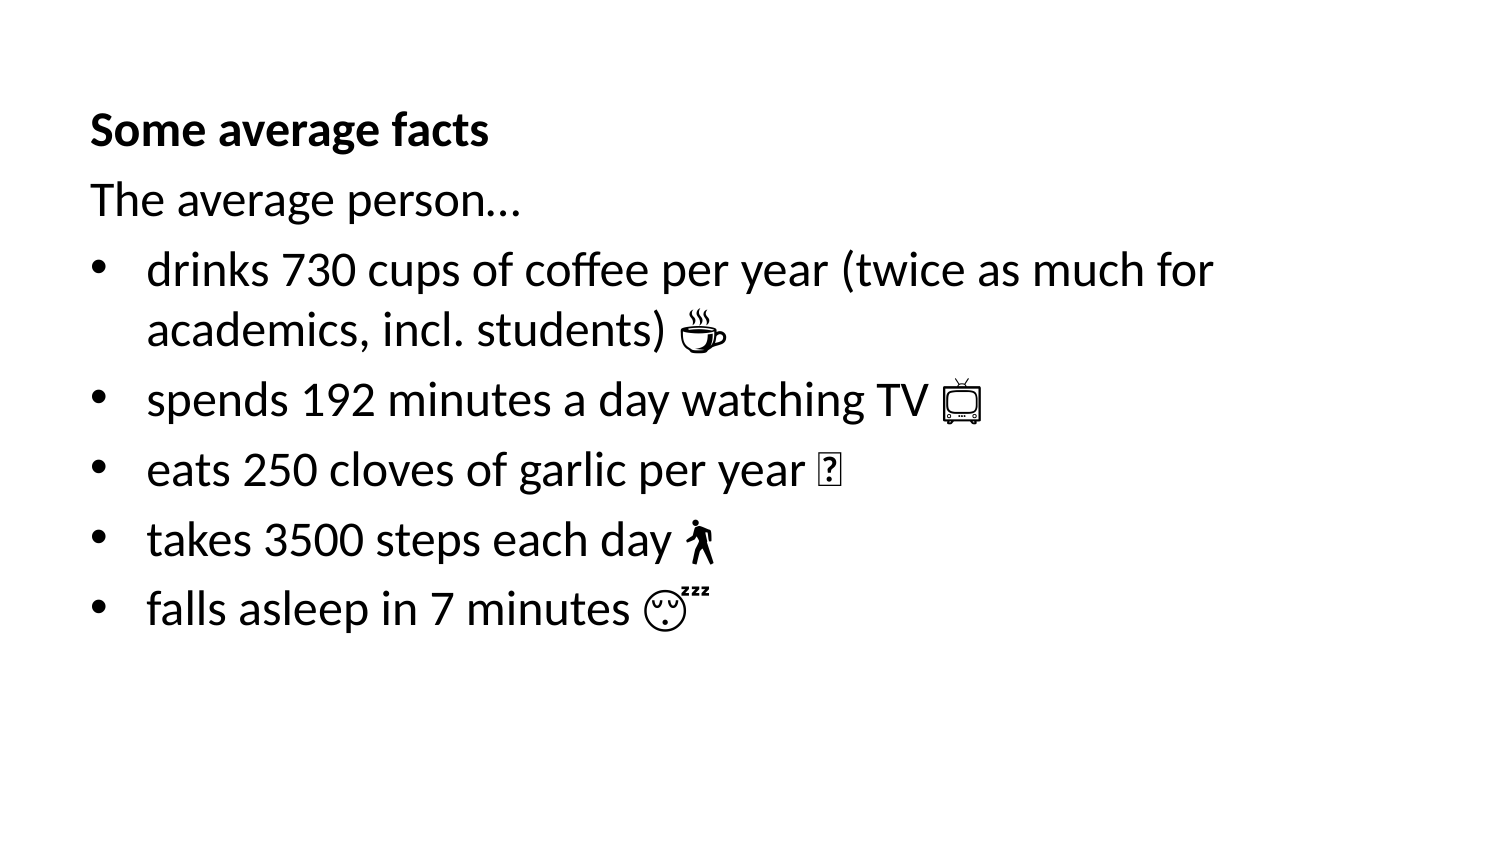

Some average facts
The average person…
drinks 730 cups of coffee per year (twice as much for academics, incl. students) ☕
spends 192 minutes a day watching TV 📺
eats 250 cloves of garlic per year 🧄
takes 3500 steps each day 🚶
falls asleep in 7 minutes 😴